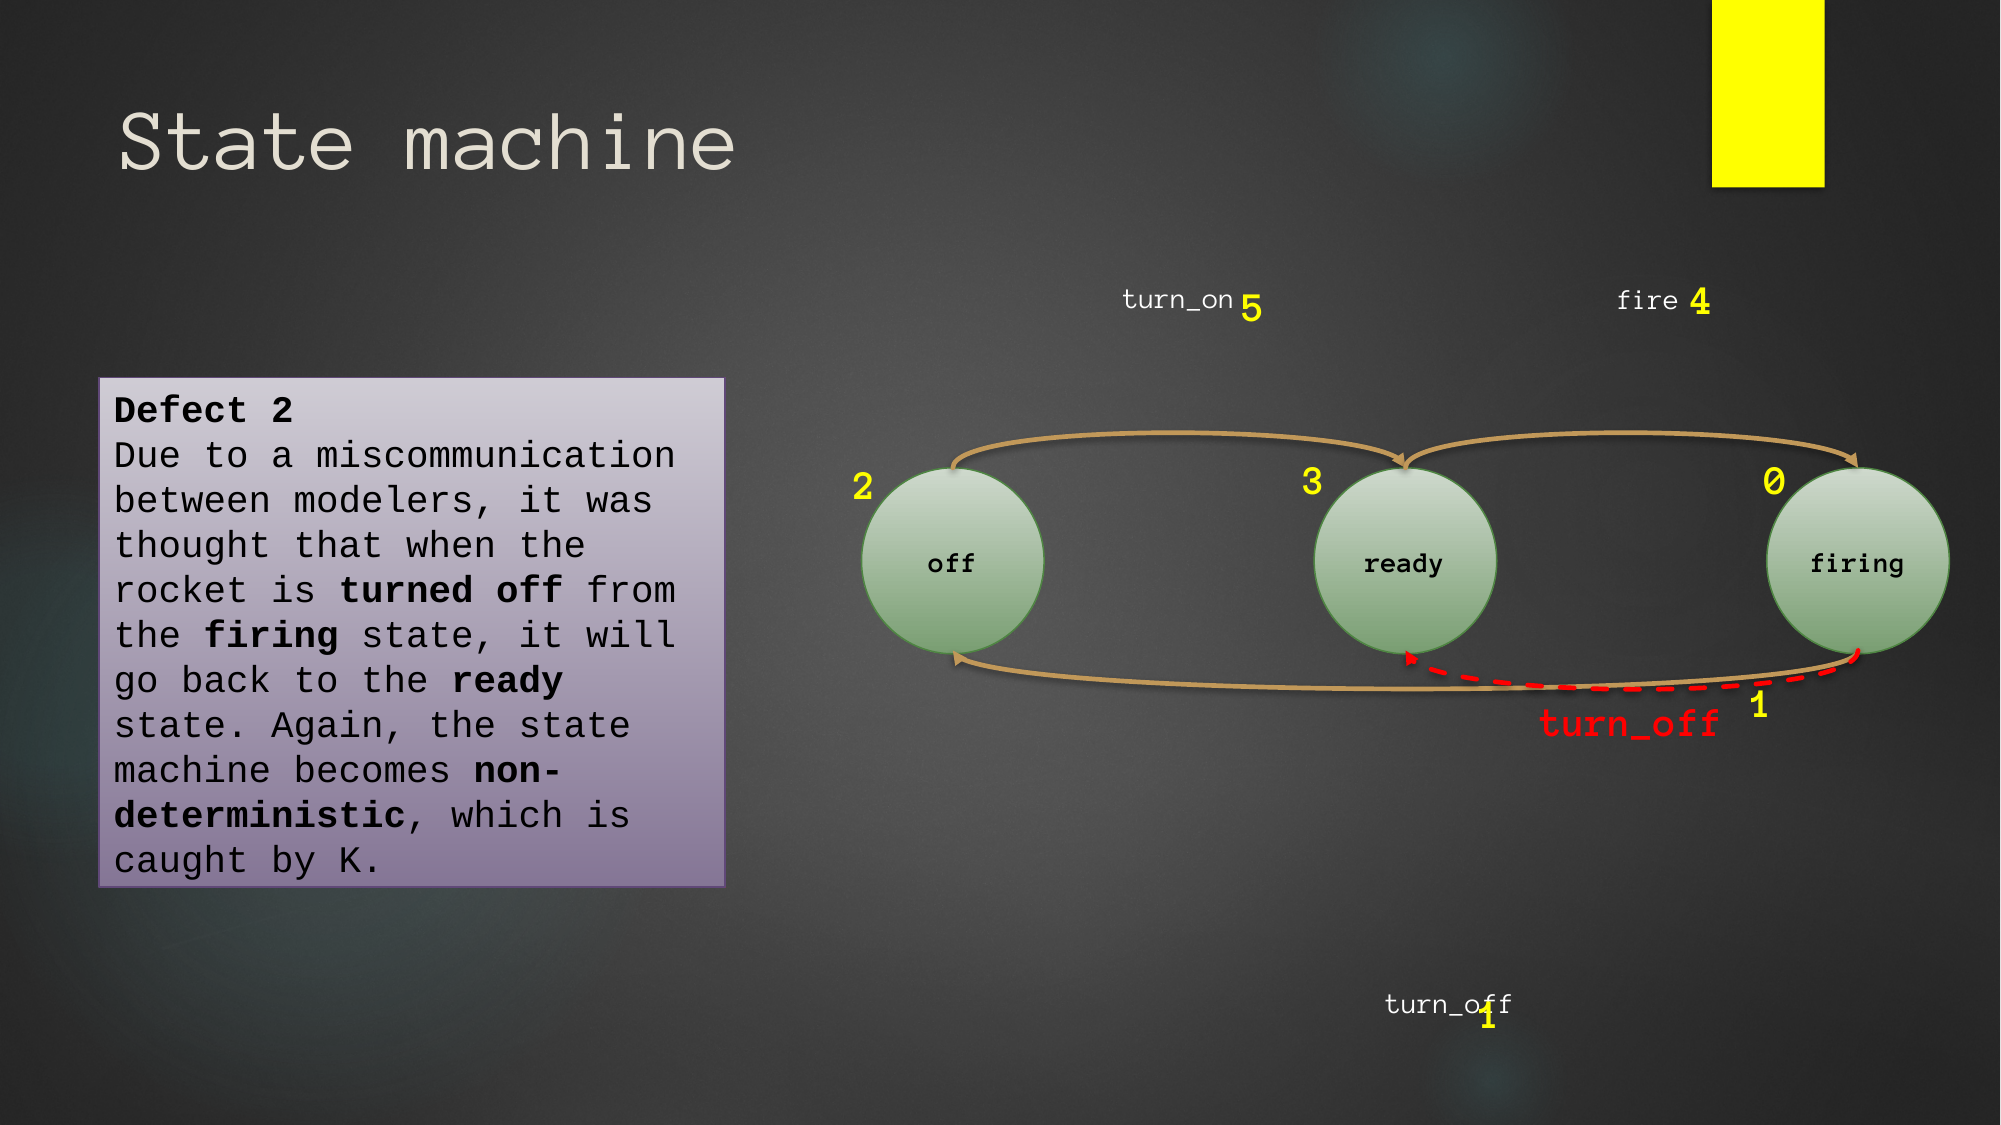

# State machine
4
turn_on
5
fire
Defect 2
Due to a miscommunication between modelers, it was thought that when the rocket is turned off from the firing state, it will go back to the ready state. Again, the state machine becomes non-deterministic, which is caught by K.
3
0
2
off
ready
firing
1
turn_off
turn_off
1